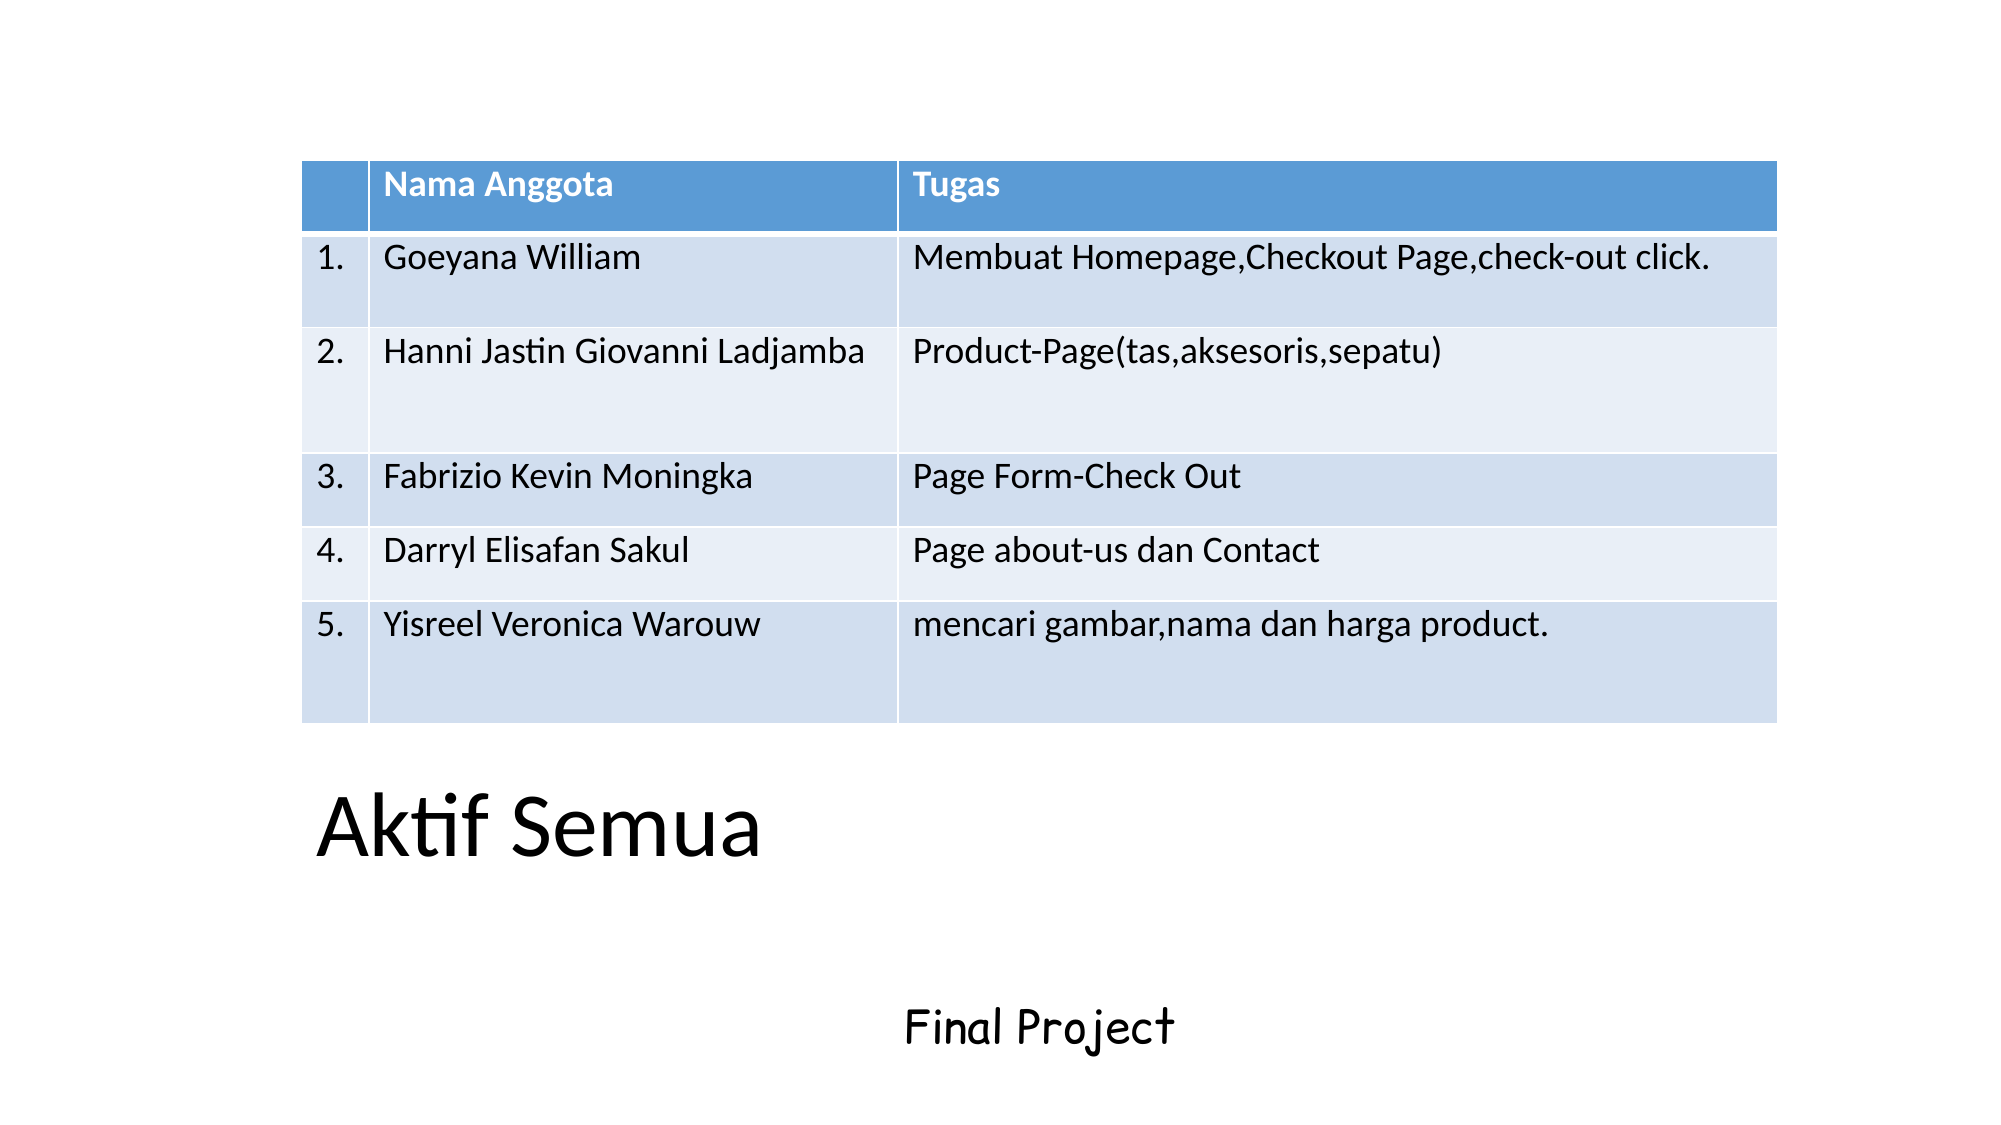

|  | Nama Anggota | Tugas |
| --- | --- | --- |
| 1. | Goeyana William | Membuat Homepage,Checkout Page,check-out click. |
| 2. | Hanni Jastin Giovanni Ladjamba | Product-Page(tas,aksesoris,sepatu) |
| 3. | Fabrizio Kevin Moningka | Page Form-Check Out |
| 4. | Darryl Elisafan Sakul | Page about-us dan Contact |
| 5. | Yisreel Veronica Warouw | mencari gambar,nama dan harga product. |
Aktif Semua
Final Project